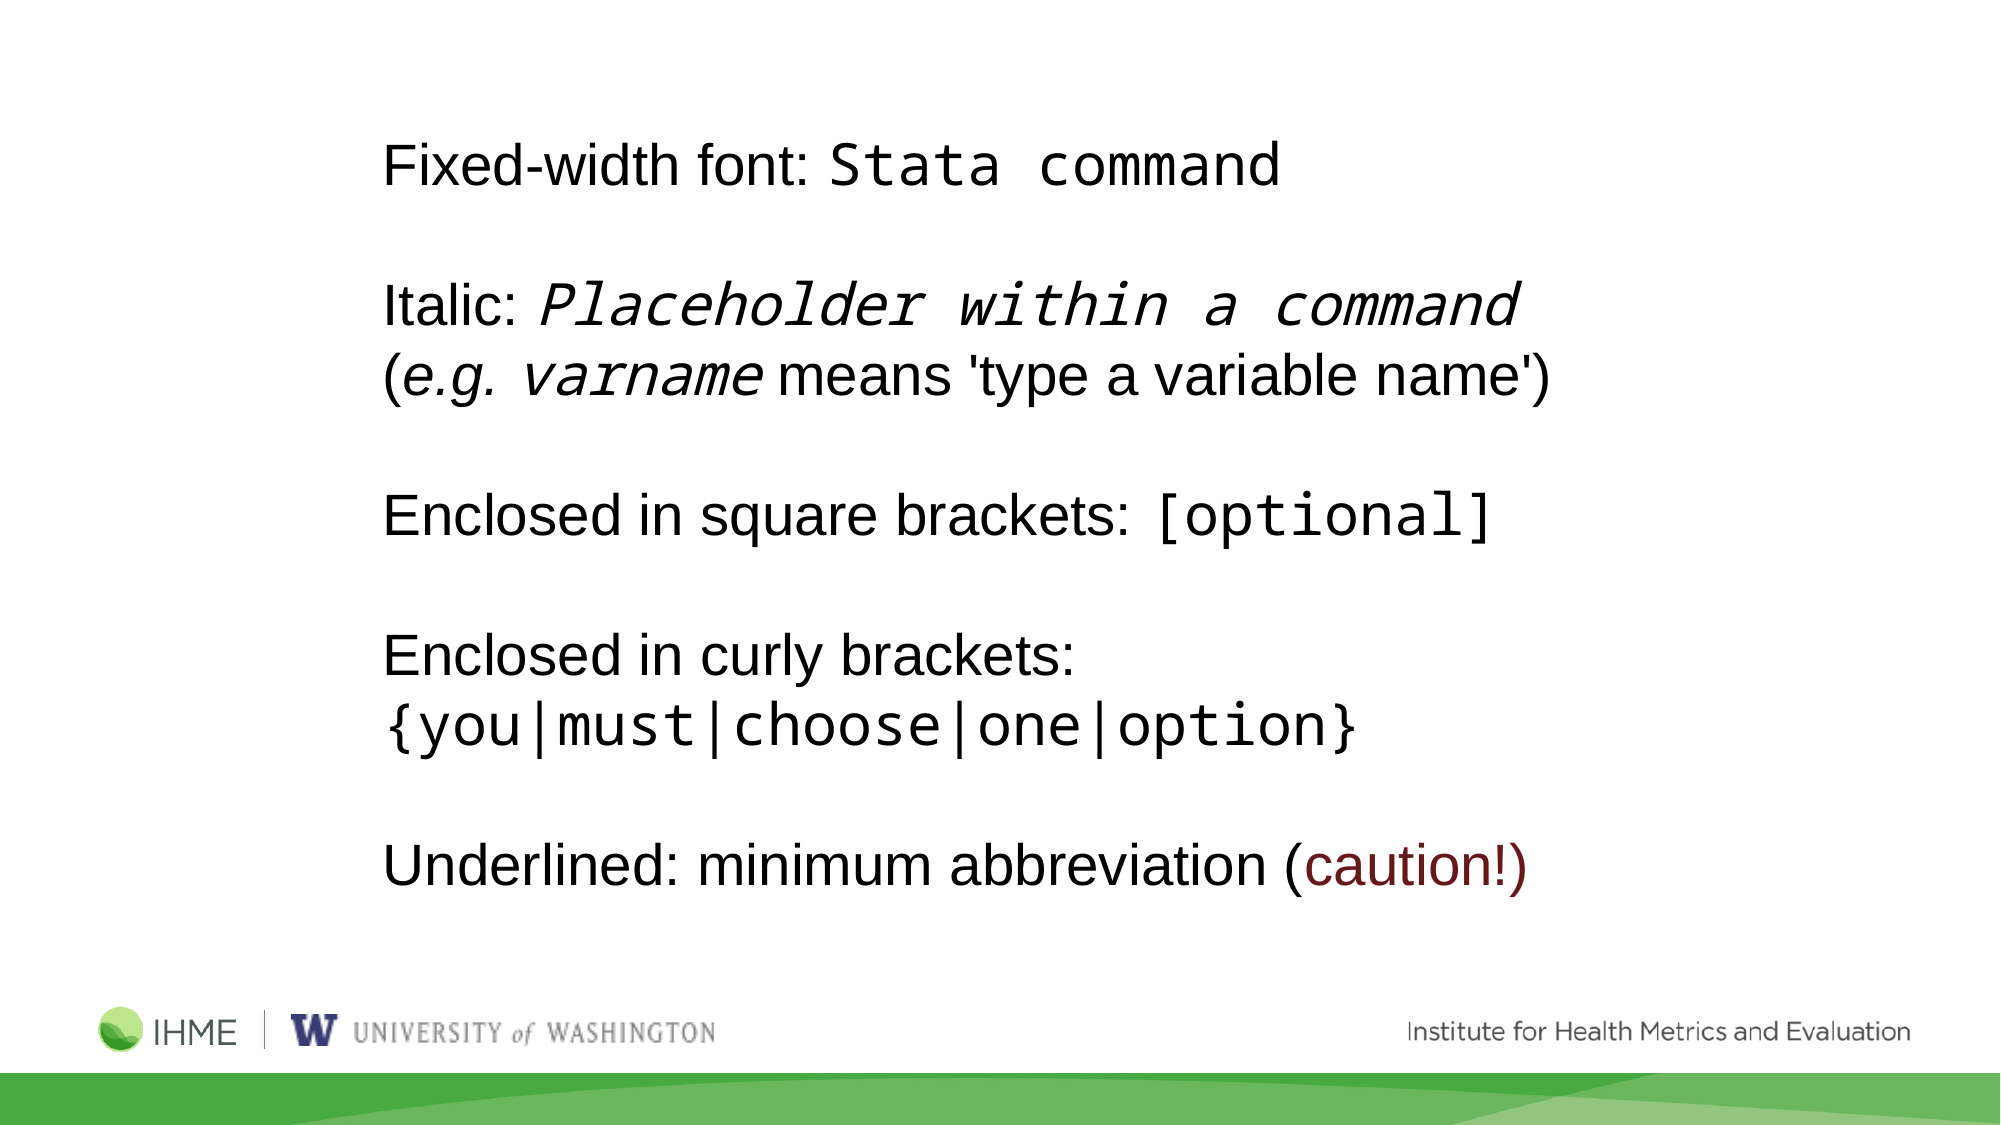

Fixed-width font: Stata command

Italic: Placeholder within a command
(e.g. varname means 'type a variable name')

Enclosed in square brackets: [optional]

Enclosed in curly brackets:
{you|must|choose|one|option}

Underlined: minimum abbreviation (caution!)